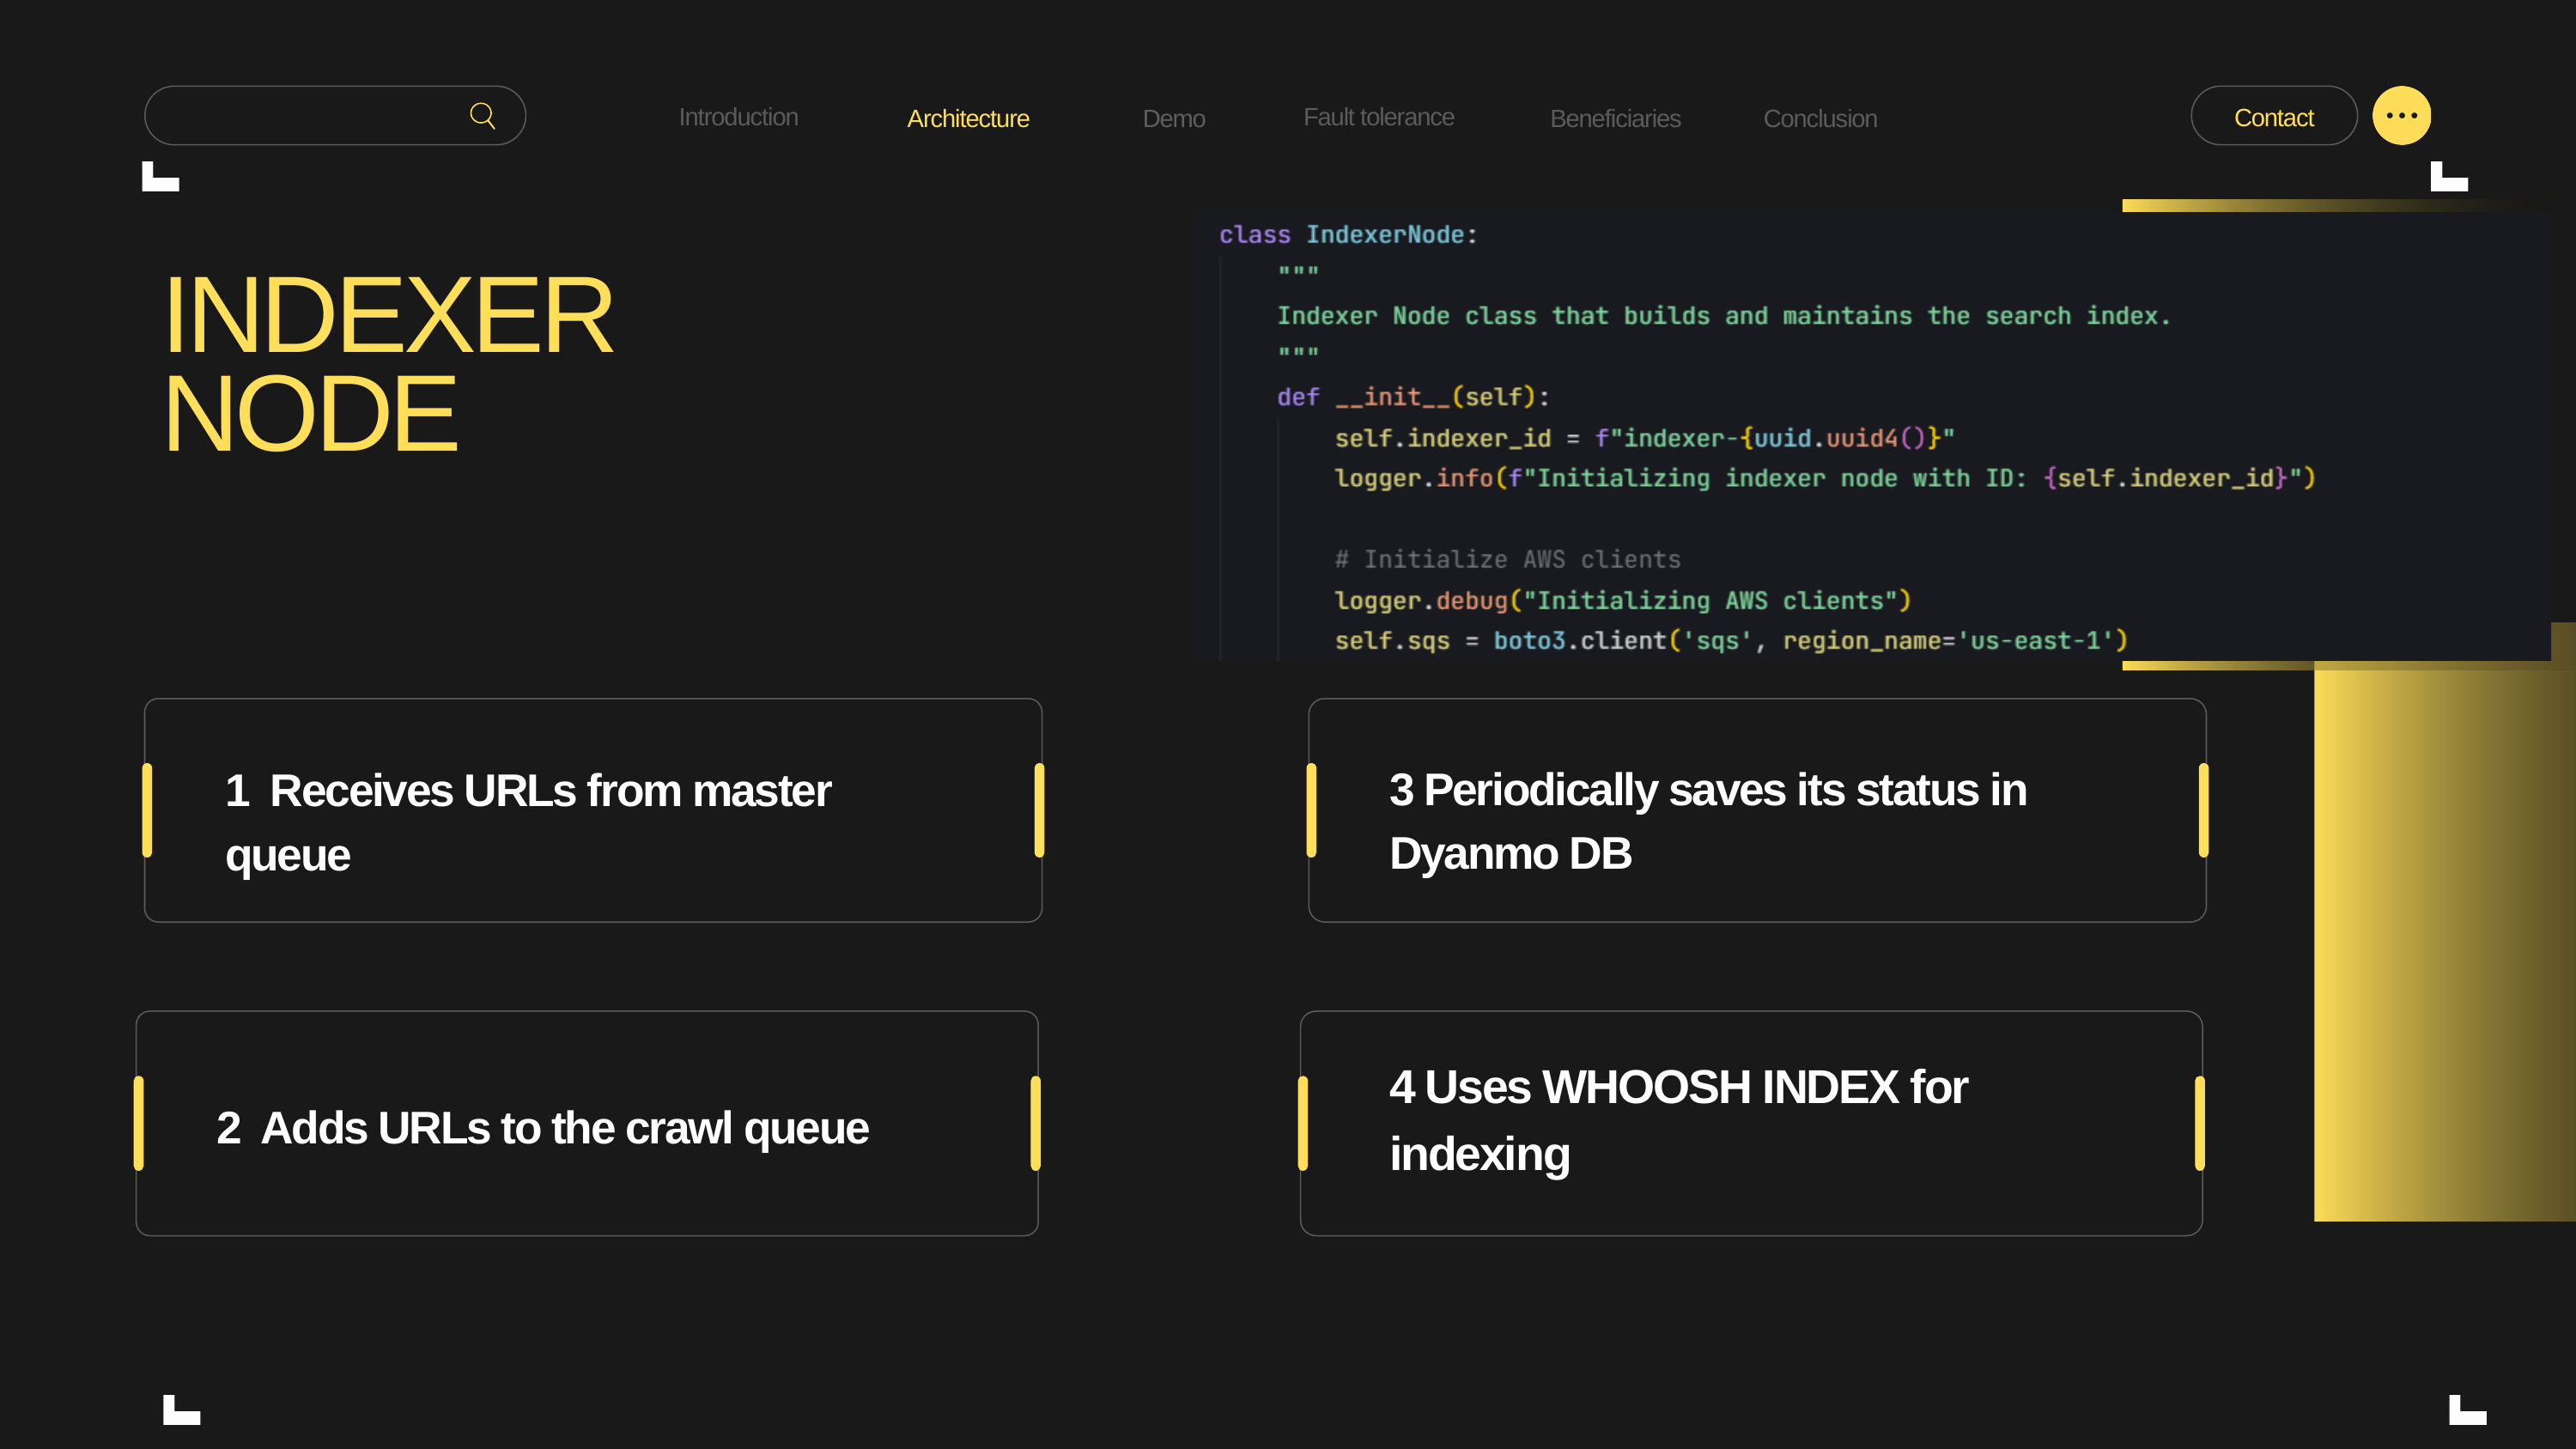

Introduction
Fault tolerance
Contact
Architecture
Demo
Beneficiaries
Conclusion

INDEXER
NODE
INDEXER NODES

1  Receives URLs from master queue

MASTER NODES

2  Adds URLs to the crawl queue
Manages  task distribution

3 Periodically saves its status in Dyanmo DB

MASTER NODES

4 Uses WHOOSH INDEX for indexing

Manages  task distribution